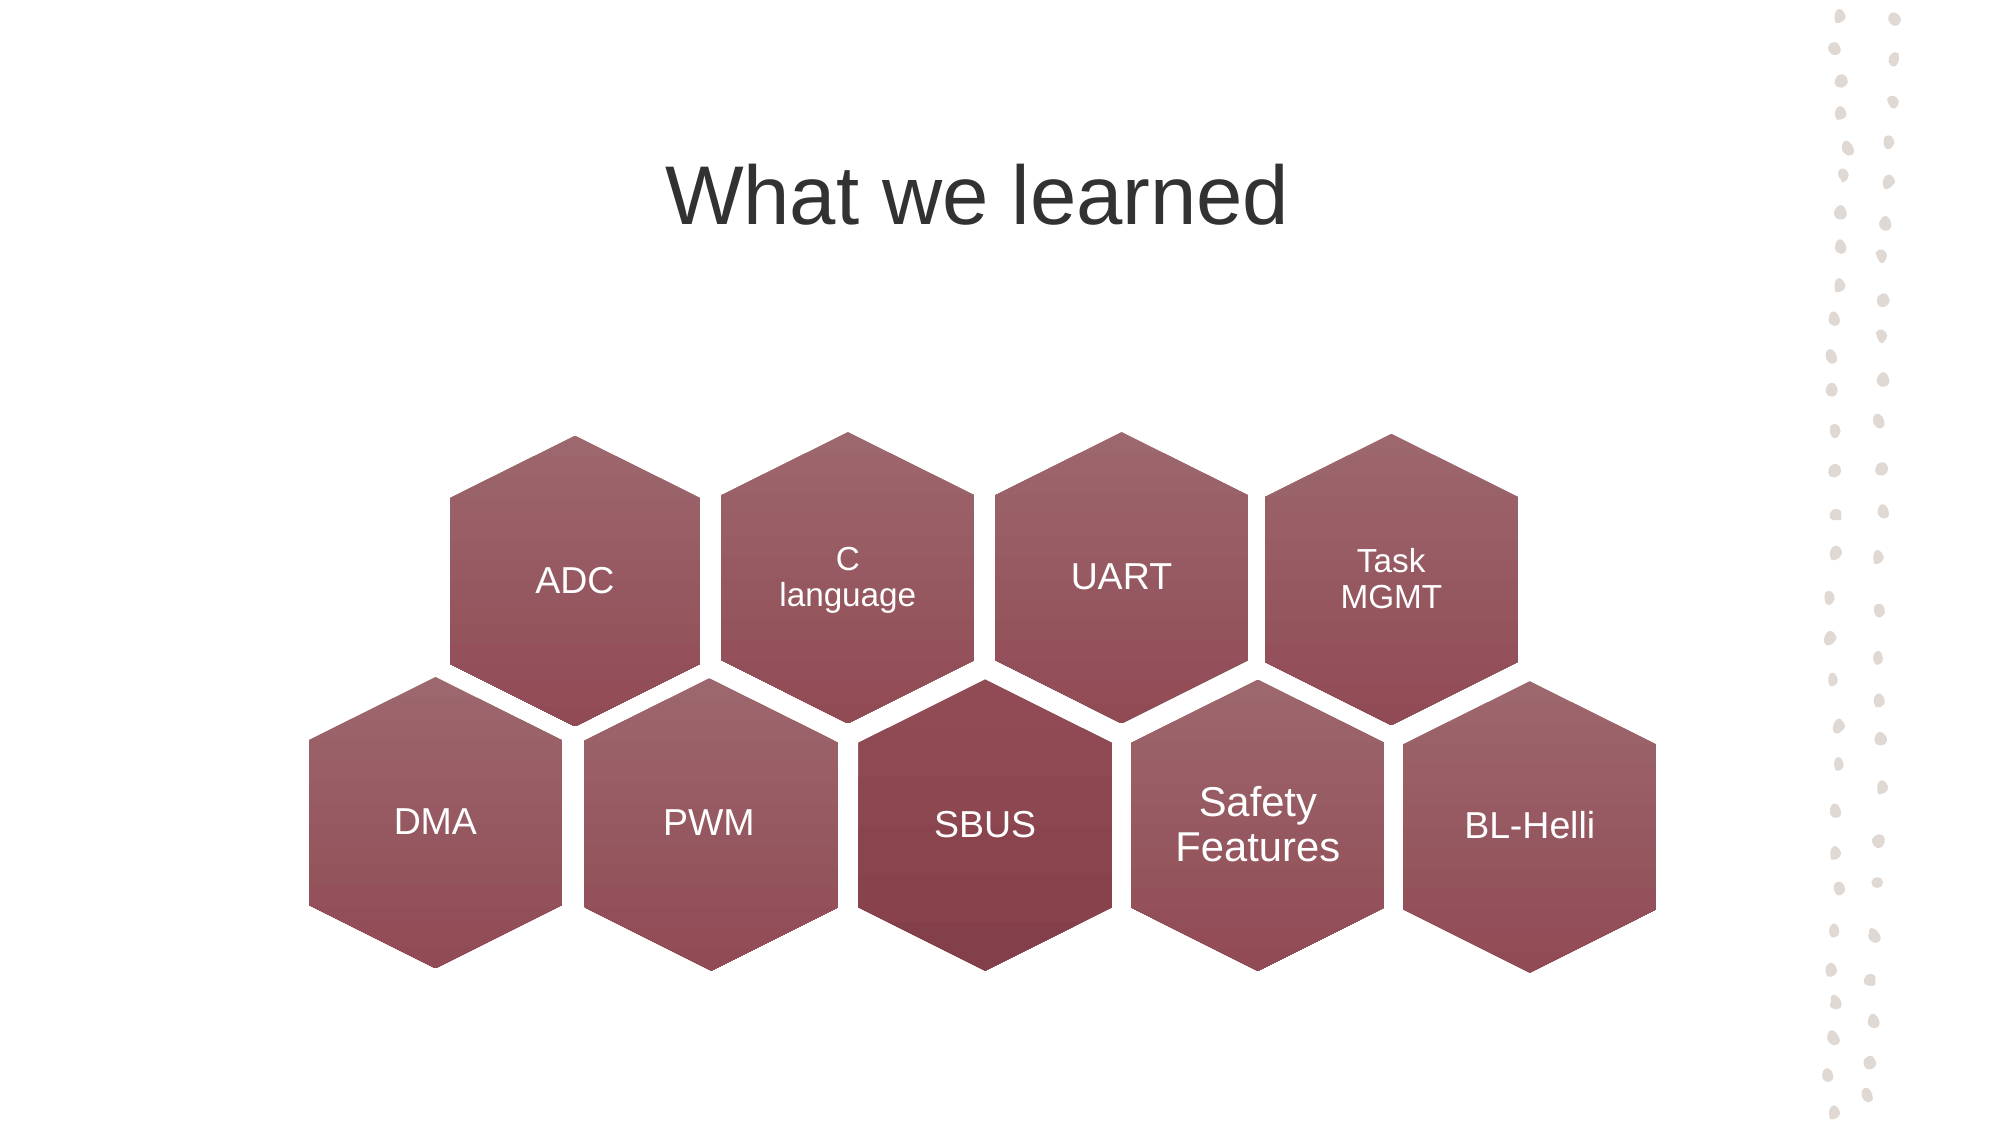

# What we learned
Task MGMT
DMA
C language
UART
SBUS
PWM
ADC
Safety Features
PWM
BL-Helli